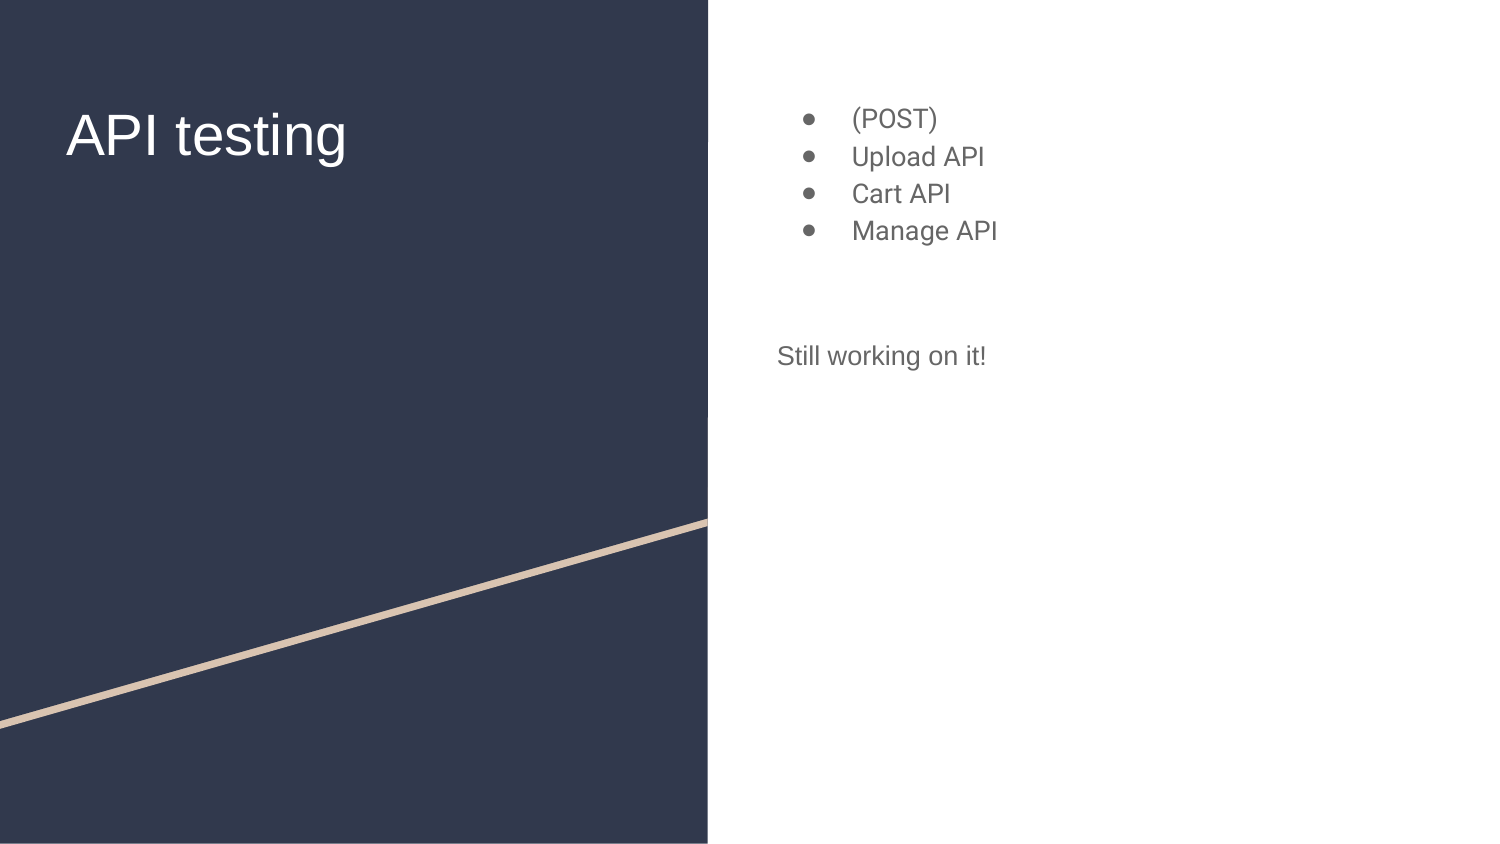

# API testing
(POST)
Upload API
Cart API
Manage API

Still working on it!